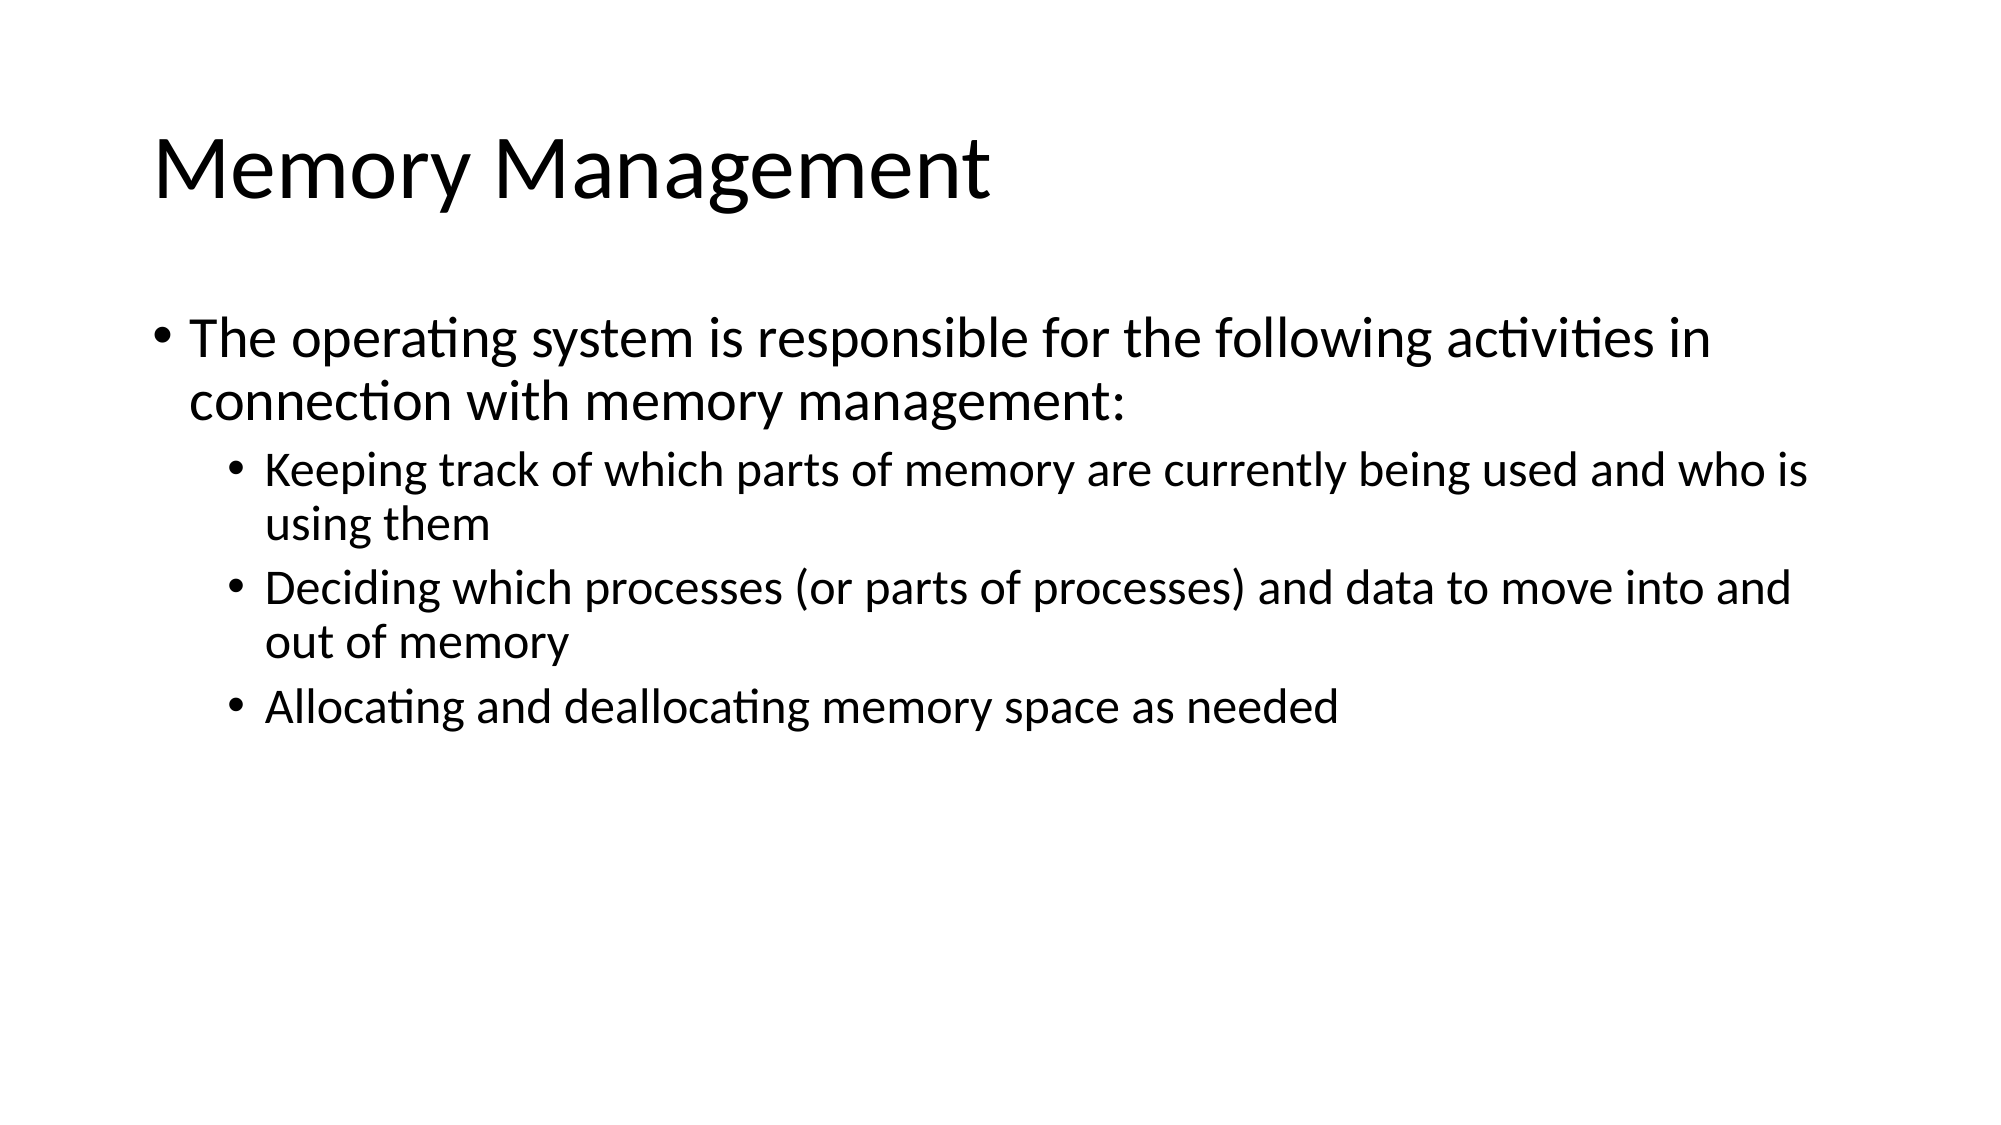

# Memory Management
The operating system is responsible for the following activities in connection with memory management:
Keeping track of which parts of memory are currently being used and who is using them
Deciding which processes (or parts of processes) and data to move into and out of memory
Allocating and deallocating memory space as needed